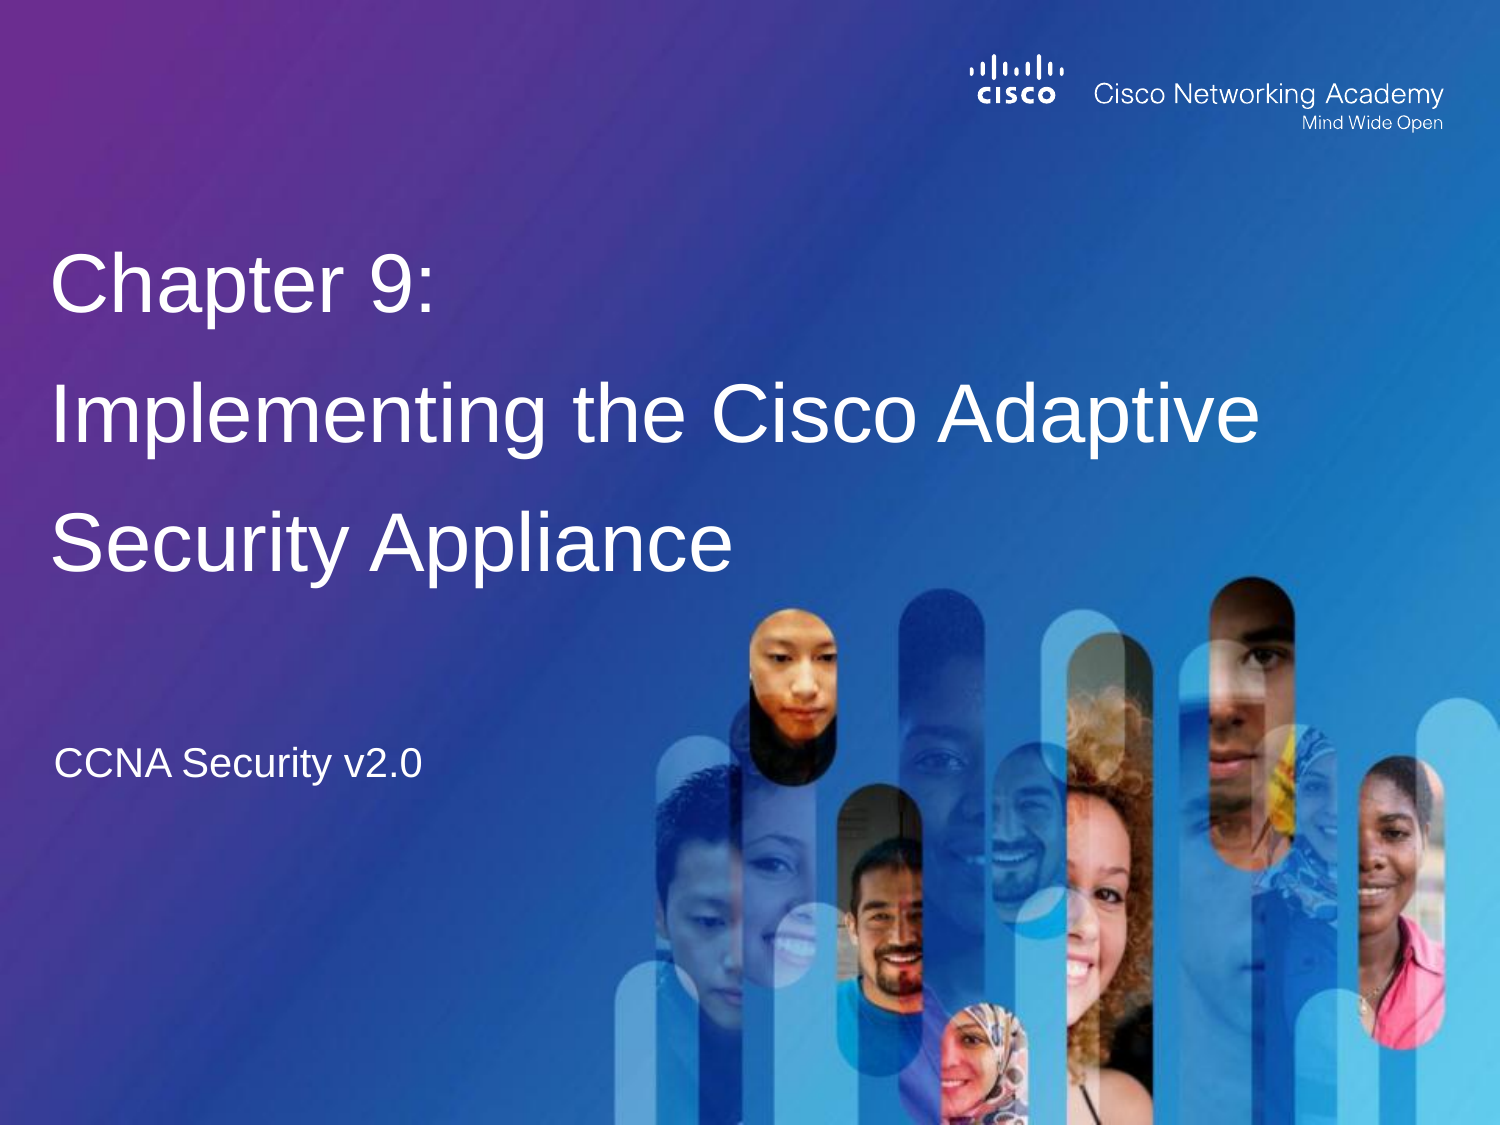

# Chapter 9: Implementing the Cisco Adaptive Security Appliance
CCNA Security v2.0